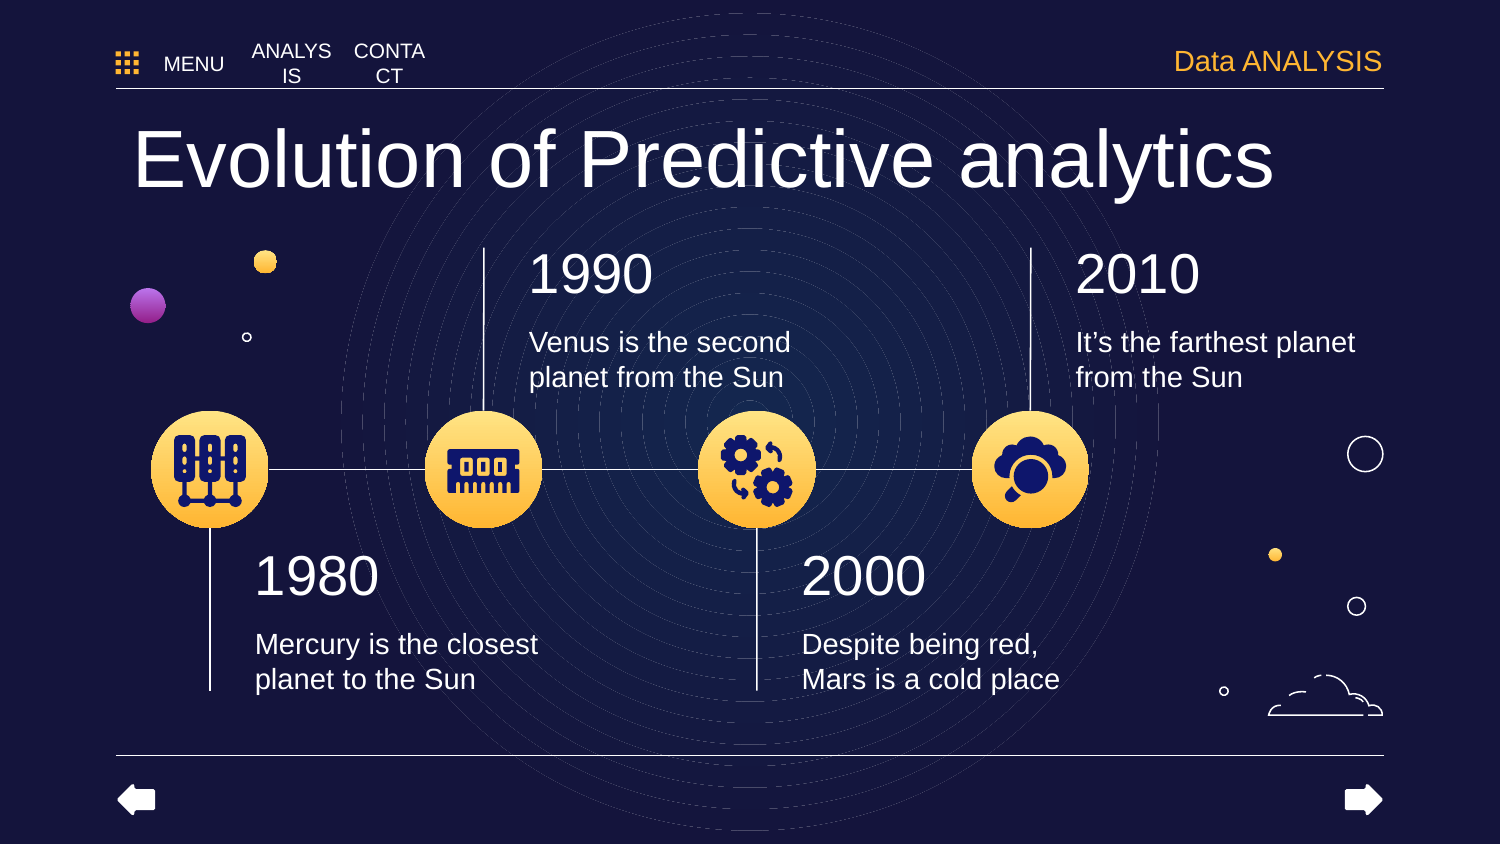

Data ANALYSIS
MENU
ANALYSIS
CONTACT

# Evolution of Predictive analytics
1990
2010

Venus is the second planet from the Sun
It’s the farthest planet from the Sun

1980
2000

Mercury is the closest planet to the Sun
Despite being red, Mars is a cold place